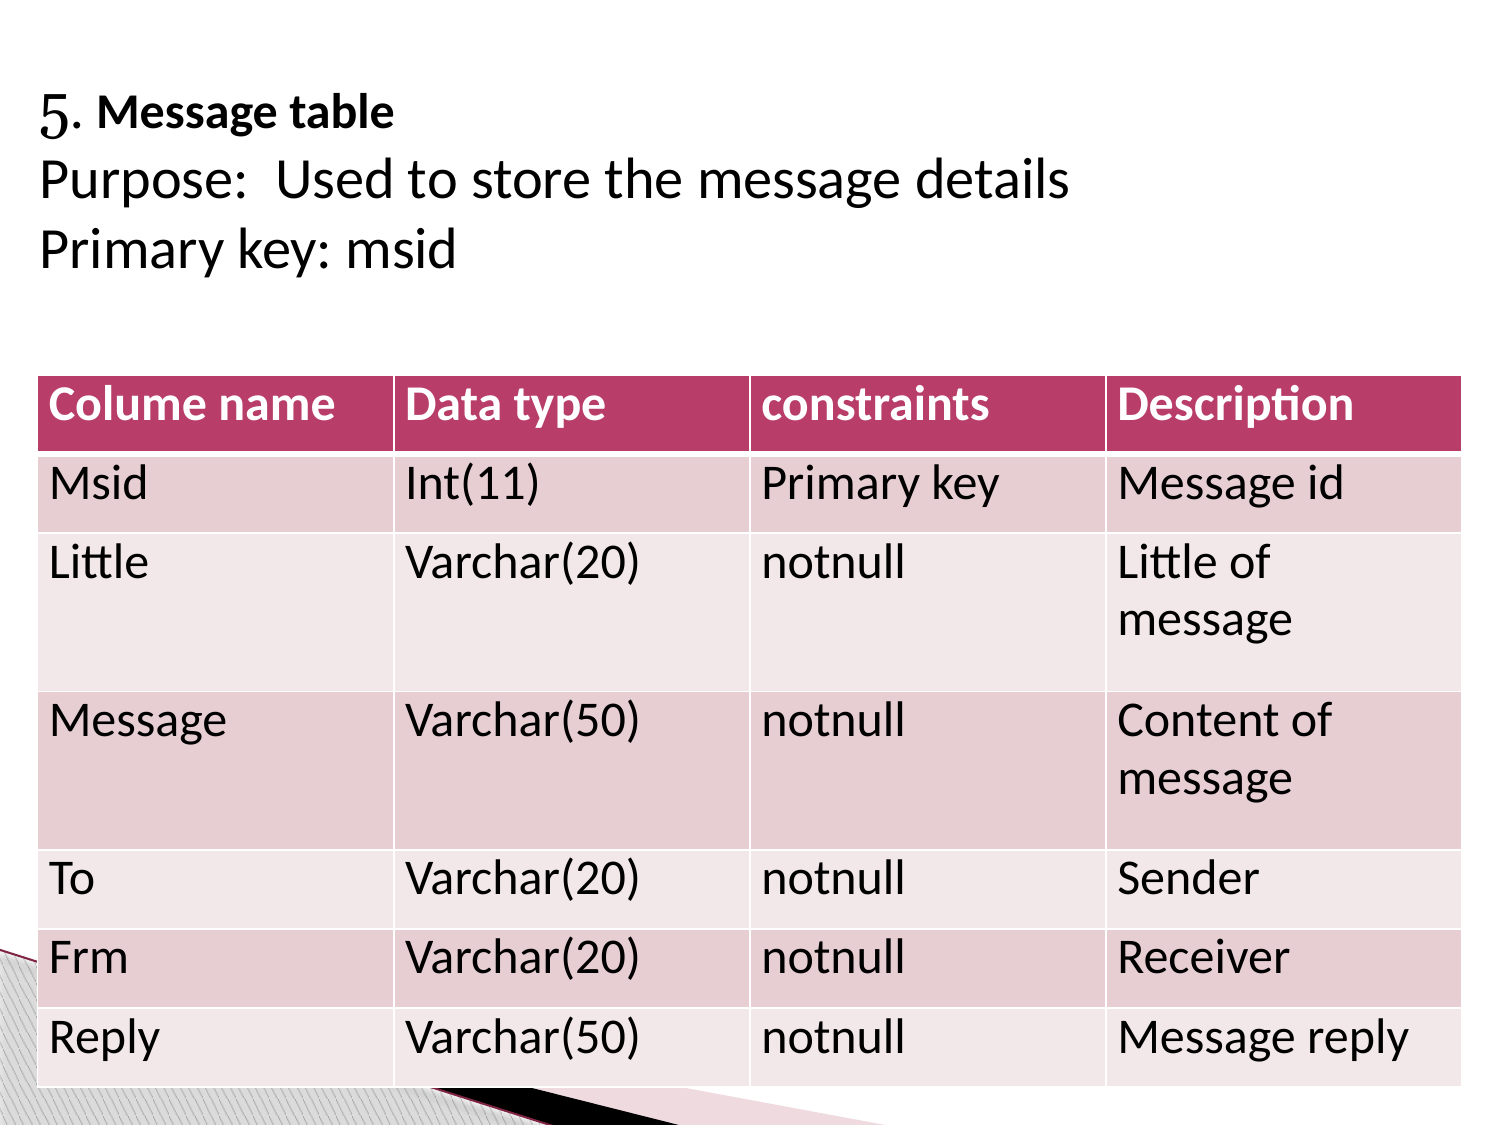

5. Message table
Purpose:  Used to store the message details
Primary key: msid

| Colume name | Data type | constraints | Description |
| --- | --- | --- | --- |
| Msid | Int(11) | Primary key | Message id |
| Little | Varchar(20) | notnull | Little of message |
| Message | Varchar(50) | notnull | Content of message |
| To | Varchar(20) | notnull | Sender |
| Frm | Varchar(20) | notnull | Receiver |
| Reply | Varchar(50) | notnull | Message reply |